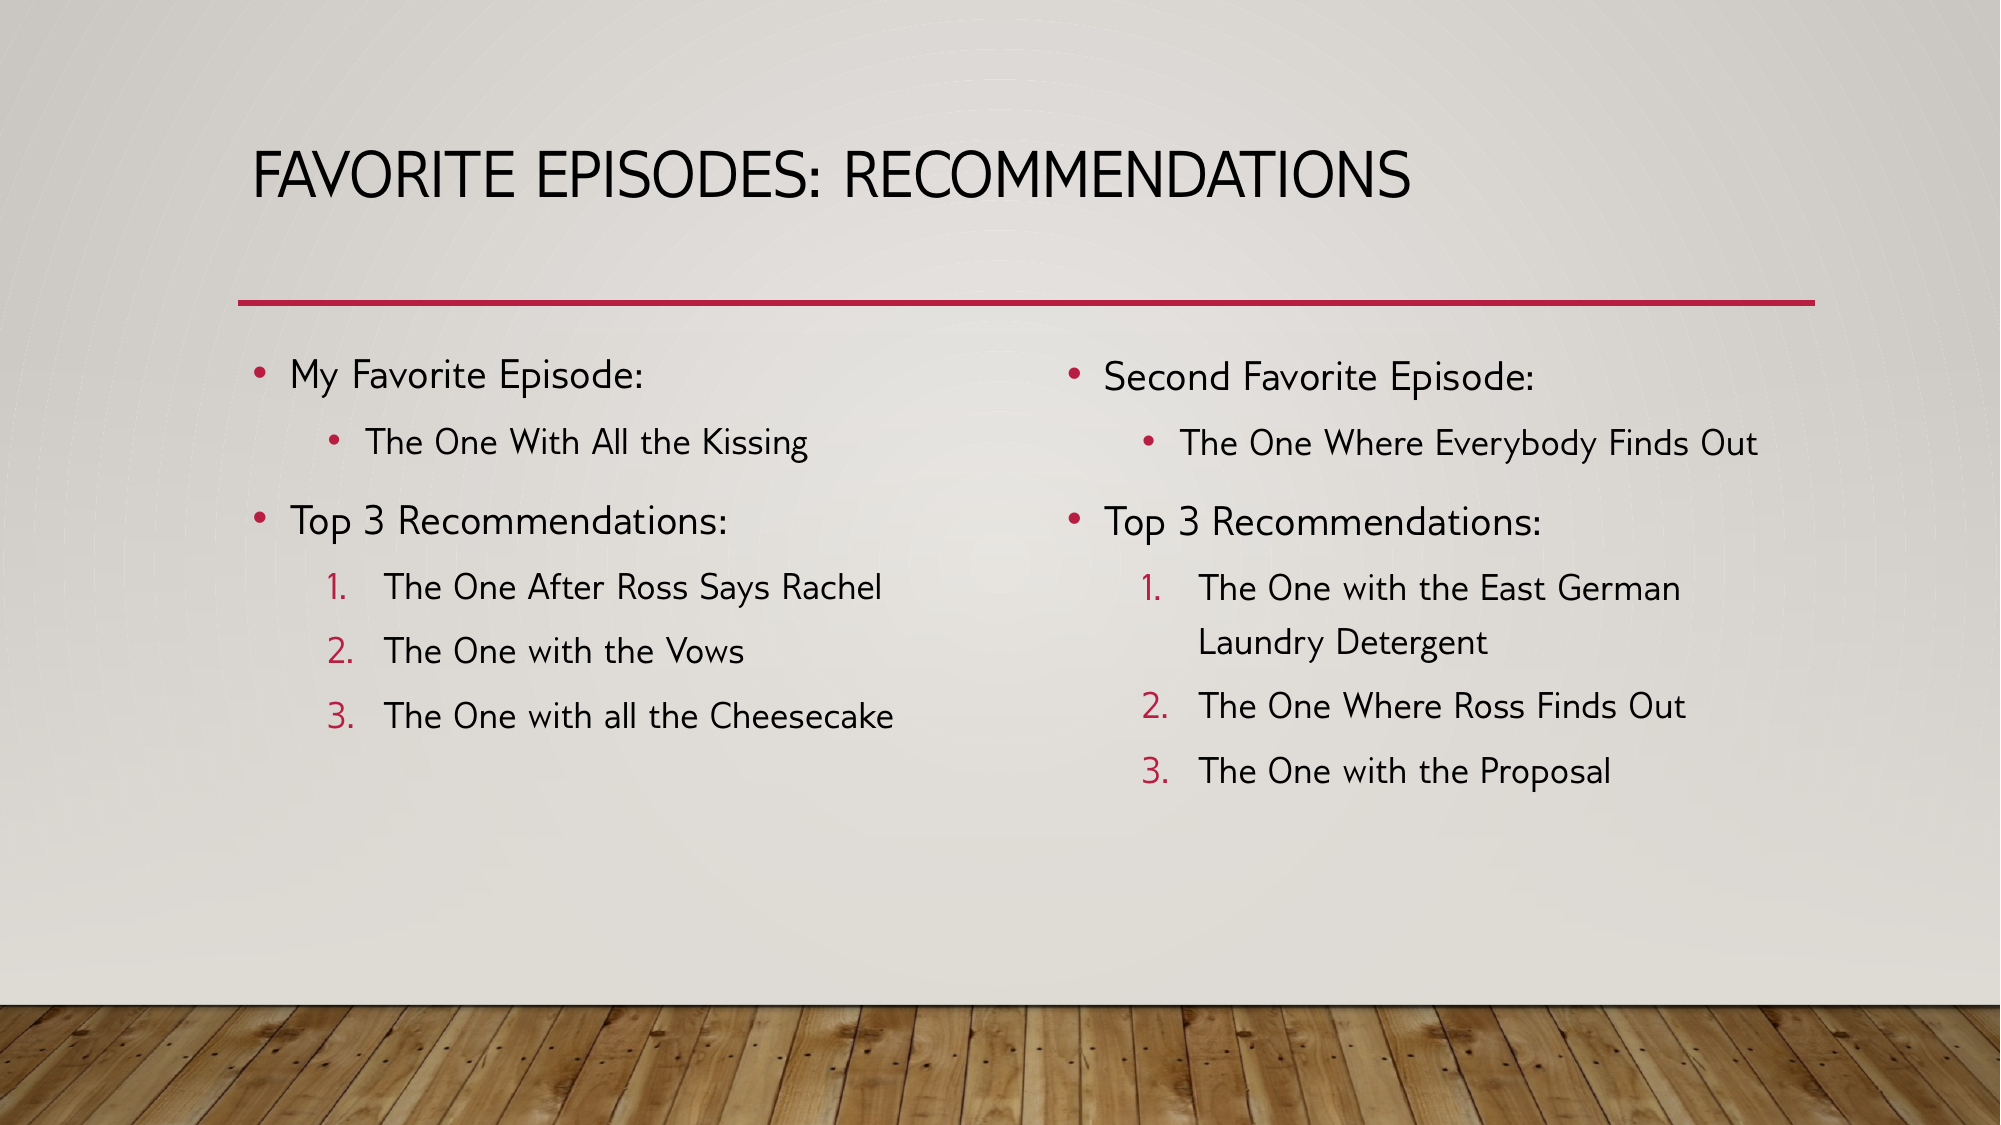

# Favorite Episodes: Recommendations
My Favorite Episode:
The One With All the Kissing
Top 3 Recommendations:
The One After Ross Says Rachel
The One with the Vows
The One with all the Cheesecake

Second Favorite Episode:
The One Where Everybody Finds Out
Top 3 Recommendations:
The One with the East German Laundry Detergent
The One Where Ross Finds Out
The One with the Proposal